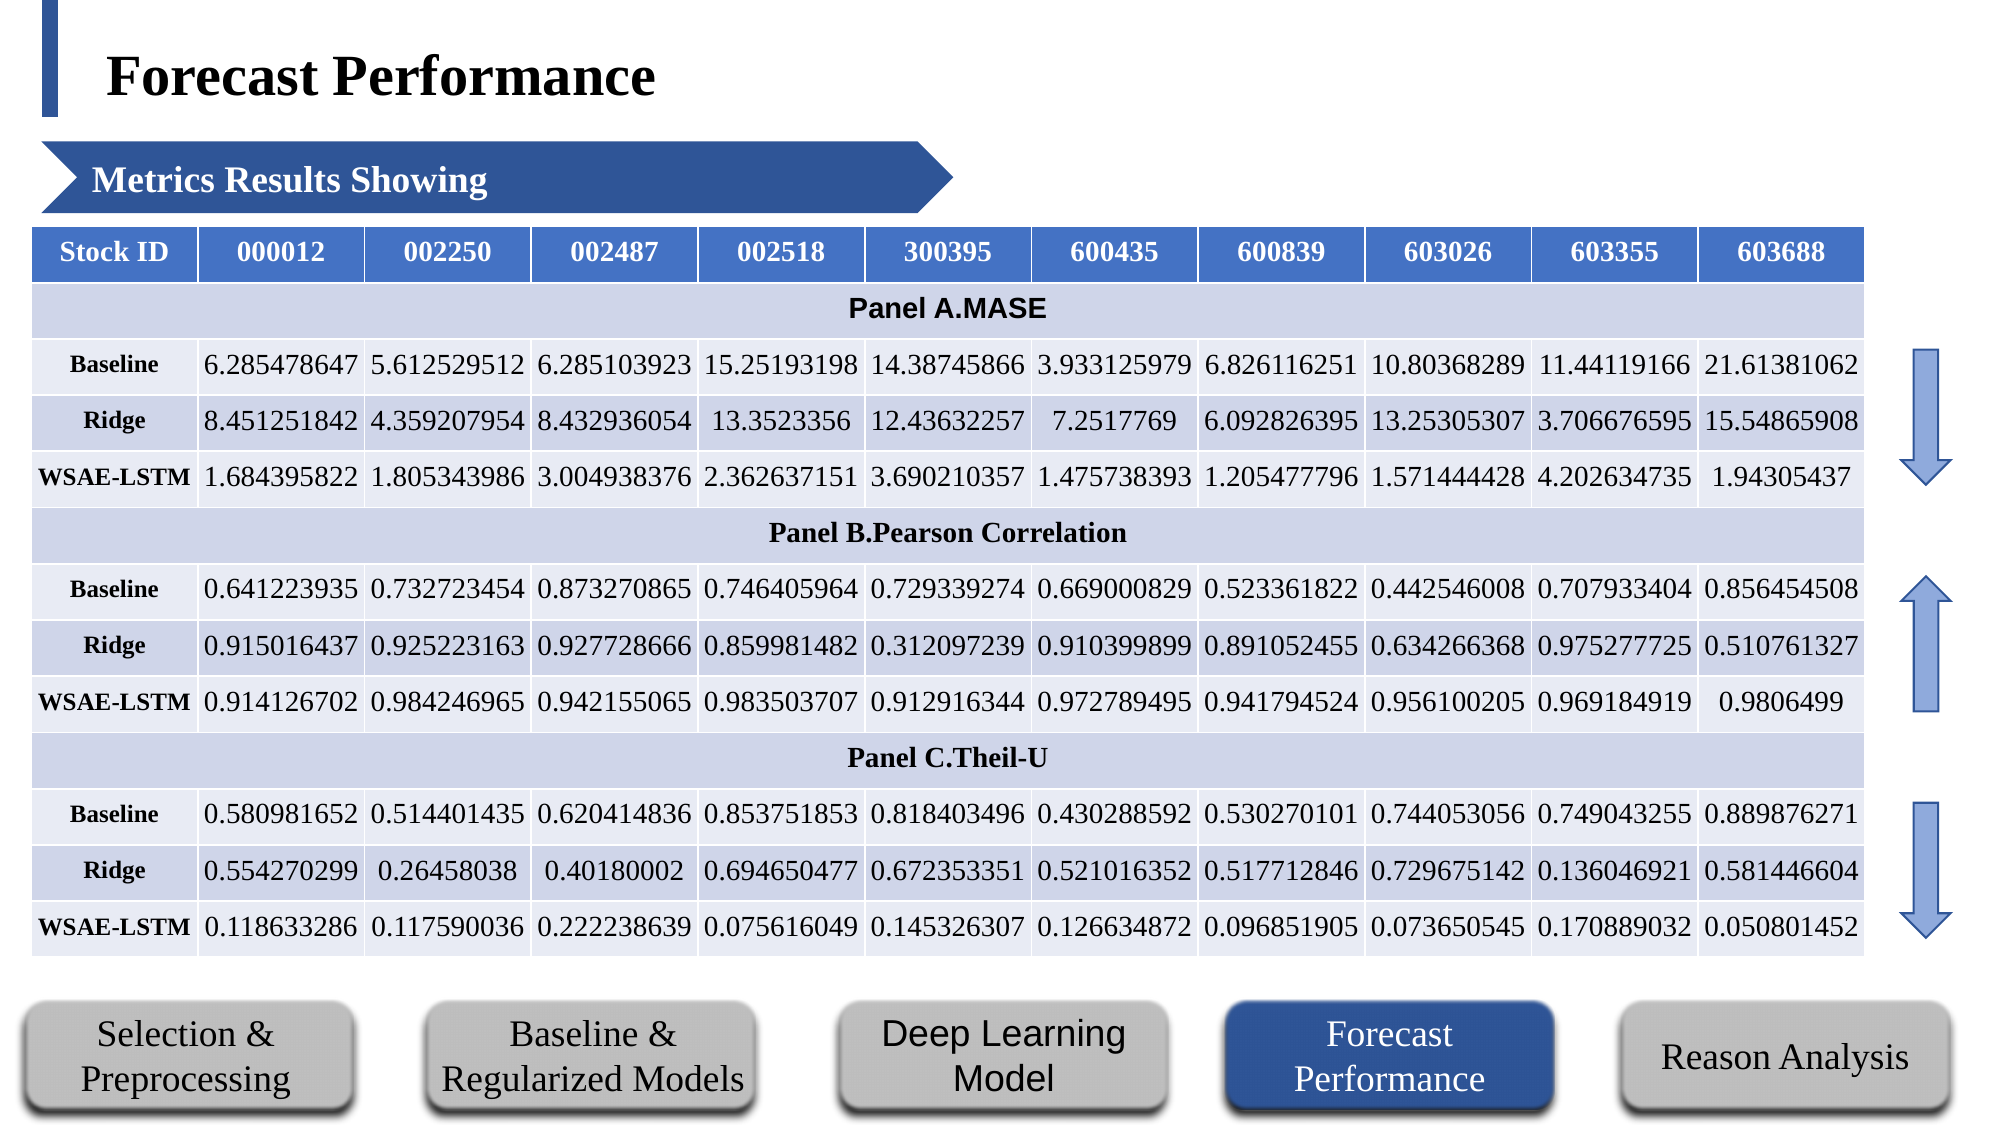

Forecast Performance
Metrics Results Showing
| Stock ID | 000012 | 002250 | 002487 | 002518 | 300395 | 600435 | 600839 | 603026 | 603355 | 603688 |
| --- | --- | --- | --- | --- | --- | --- | --- | --- | --- | --- |
| Panel A.MASE |  |  |  |  |  |  |  |  |  |  |
| Baseline | 6.285478647 | 5.612529512 | 6.285103923 | 15.25193198 | 14.38745866 | 3.933125979 | 6.826116251 | 10.80368289 | 11.44119166 | 21.61381062 |
| Ridge | 8.451251842 | 4.359207954 | 8.432936054 | 13.3523356 | 12.43632257 | 7.2517769 | 6.092826395 | 13.25305307 | 3.706676595 | 15.54865908 |
| WSAE-LSTM | 1.684395822 | 1.805343986 | 3.004938376 | 2.362637151 | 3.690210357 | 1.475738393 | 1.205477796 | 1.571444428 | 4.202634735 | 1.94305437 |
| Panel B.Pearson Correlation |  |  |  |  |  |  |  |  |  |  |
| Baseline | 0.641223935 | 0.732723454 | 0.873270865 | 0.746405964 | 0.729339274 | 0.669000829 | 0.523361822 | 0.442546008 | 0.707933404 | 0.856454508 |
| Ridge | 0.915016437 | 0.925223163 | 0.927728666 | 0.859981482 | 0.312097239 | 0.910399899 | 0.891052455 | 0.634266368 | 0.975277725 | 0.510761327 |
| WSAE-LSTM | 0.914126702 | 0.984246965 | 0.942155065 | 0.983503707 | 0.912916344 | 0.972789495 | 0.941794524 | 0.956100205 | 0.969184919 | 0.9806499 |
| Panel C.Theil-U |  |  |  |  |  |  |  |  |  |  |
| Baseline | 0.580981652 | 0.514401435 | 0.620414836 | 0.853751853 | 0.818403496 | 0.430288592 | 0.530270101 | 0.744053056 | 0.749043255 | 0.889876271 |
| Ridge | 0.554270299 | 0.26458038 | 0.40180002 | 0.694650477 | 0.672353351 | 0.521016352 | 0.517712846 | 0.729675142 | 0.136046921 | 0.581446604 |
| WSAE-LSTM | 0.118633286 | 0.117590036 | 0.222238639 | 0.075616049 | 0.145326307 | 0.126634872 | 0.096851905 | 0.073650545 | 0.170889032 | 0.050801452 |

Forecast Performance
Reason Analysis

Deep Learning Model
Selection &
Preprocessing
Baseline & Regularized Models